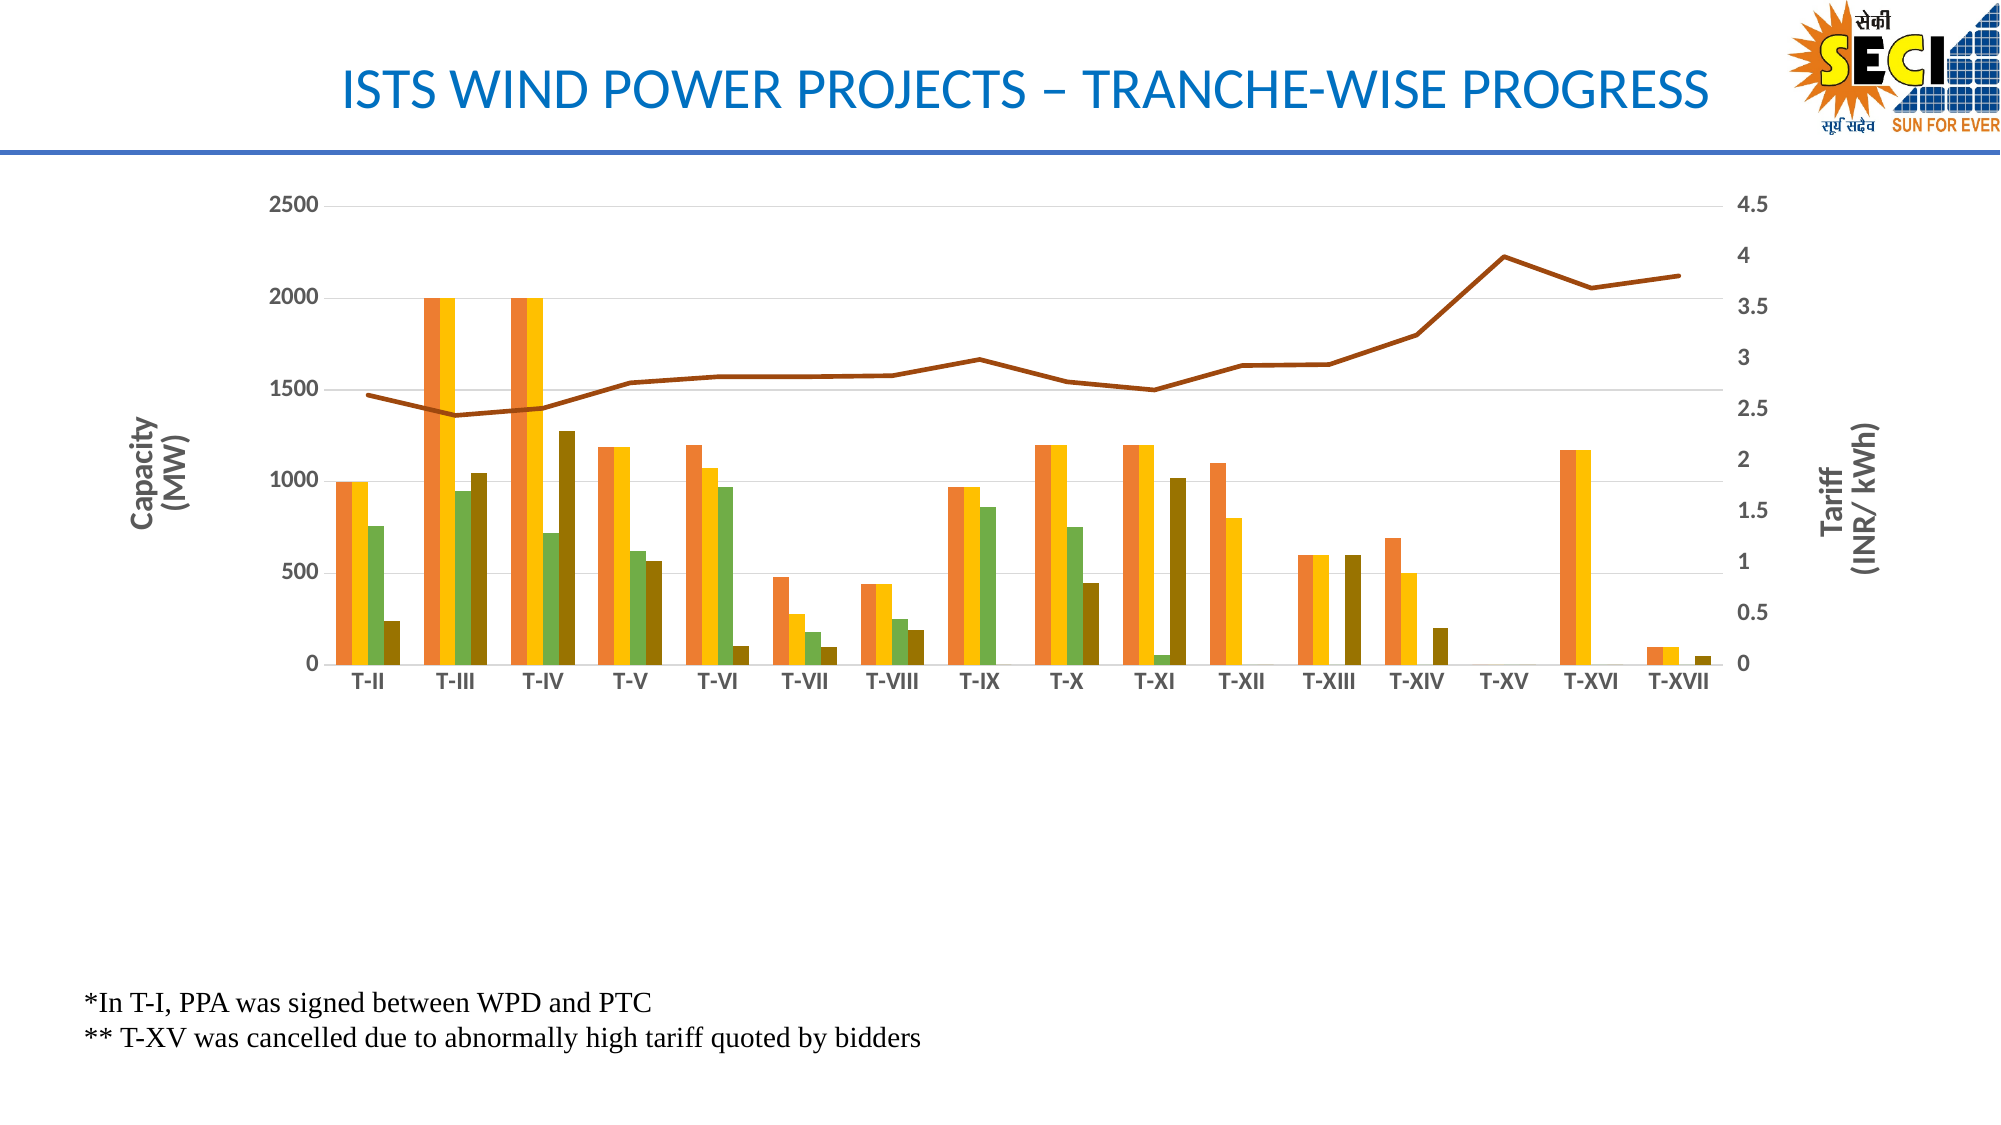

ISTS WIND POWER PROJECTS – TRANCHE-WISE PROGRESS

### Chart

| Category | Awarded (MW) | PPA Signed (MW) | Commissioned (MW) | Not coming up/ Not likely to come up | Maximum Tariff
(INR/kWh) |
|---|---|---|---|---|---|
| T-II | 1000.0 | 1000.0 | 760.1 | 239.9 | 2.65 |
| T-III | 2000.0 | 2000.0 | 950.2 | 1049.8 | 2.45 |
| T-IV | 2000.0 | 2000.0 | 721.9 | 1278.1 | 2.52 |
| T-V | 1190.0 | 1190.0 | 621.5 | 568.5 | 2.77 |
| T-VI | 1200.0 | 1075.0 | 973.0 | 102.0 | 2.83 |
| T-VII | 480.0 | 280.0 | 180.0 | 100.0 | 2.83 |
| T-VIII | 440.8 | 440.64 | 250.71 | 189.92999999999998 | 2.84 |
| T-IX | 970.0 | 970.0 | 862.0 | 0.0 | 3.0 |
| T-X | 1200.0 | 1200.0 | 750.0 | 450.0 | 2.78 |
| T-XI | 1200.0 | 1200.0 | 54.6 | 1020.0 | 2.7 |
| T-XII | 1100.0 | 800.0 | 0.0 | 0.0 | 2.94 |
| T-XIII | 600.0 | 600.0 | 0.0 | 600.0 | 2.95 |
| T-XIV | 690.0 | 500.0 | 0.0 | 200.0 | 3.24 |
| T-XV | 0.0 | 0.0 | 0.0 | 0.0 | 4.01 |
| T-XVI | 1175.0 | 1175.0 | 0.0 | 0.0 | 3.7 |
| T-XVII | 100.0 | 100.0 | 0.0 | 50.0 | 3.82 |
*In T-I, PPA was signed between WPD and PTC
** T-XV was cancelled due to abnormally high tariff quoted by bidders